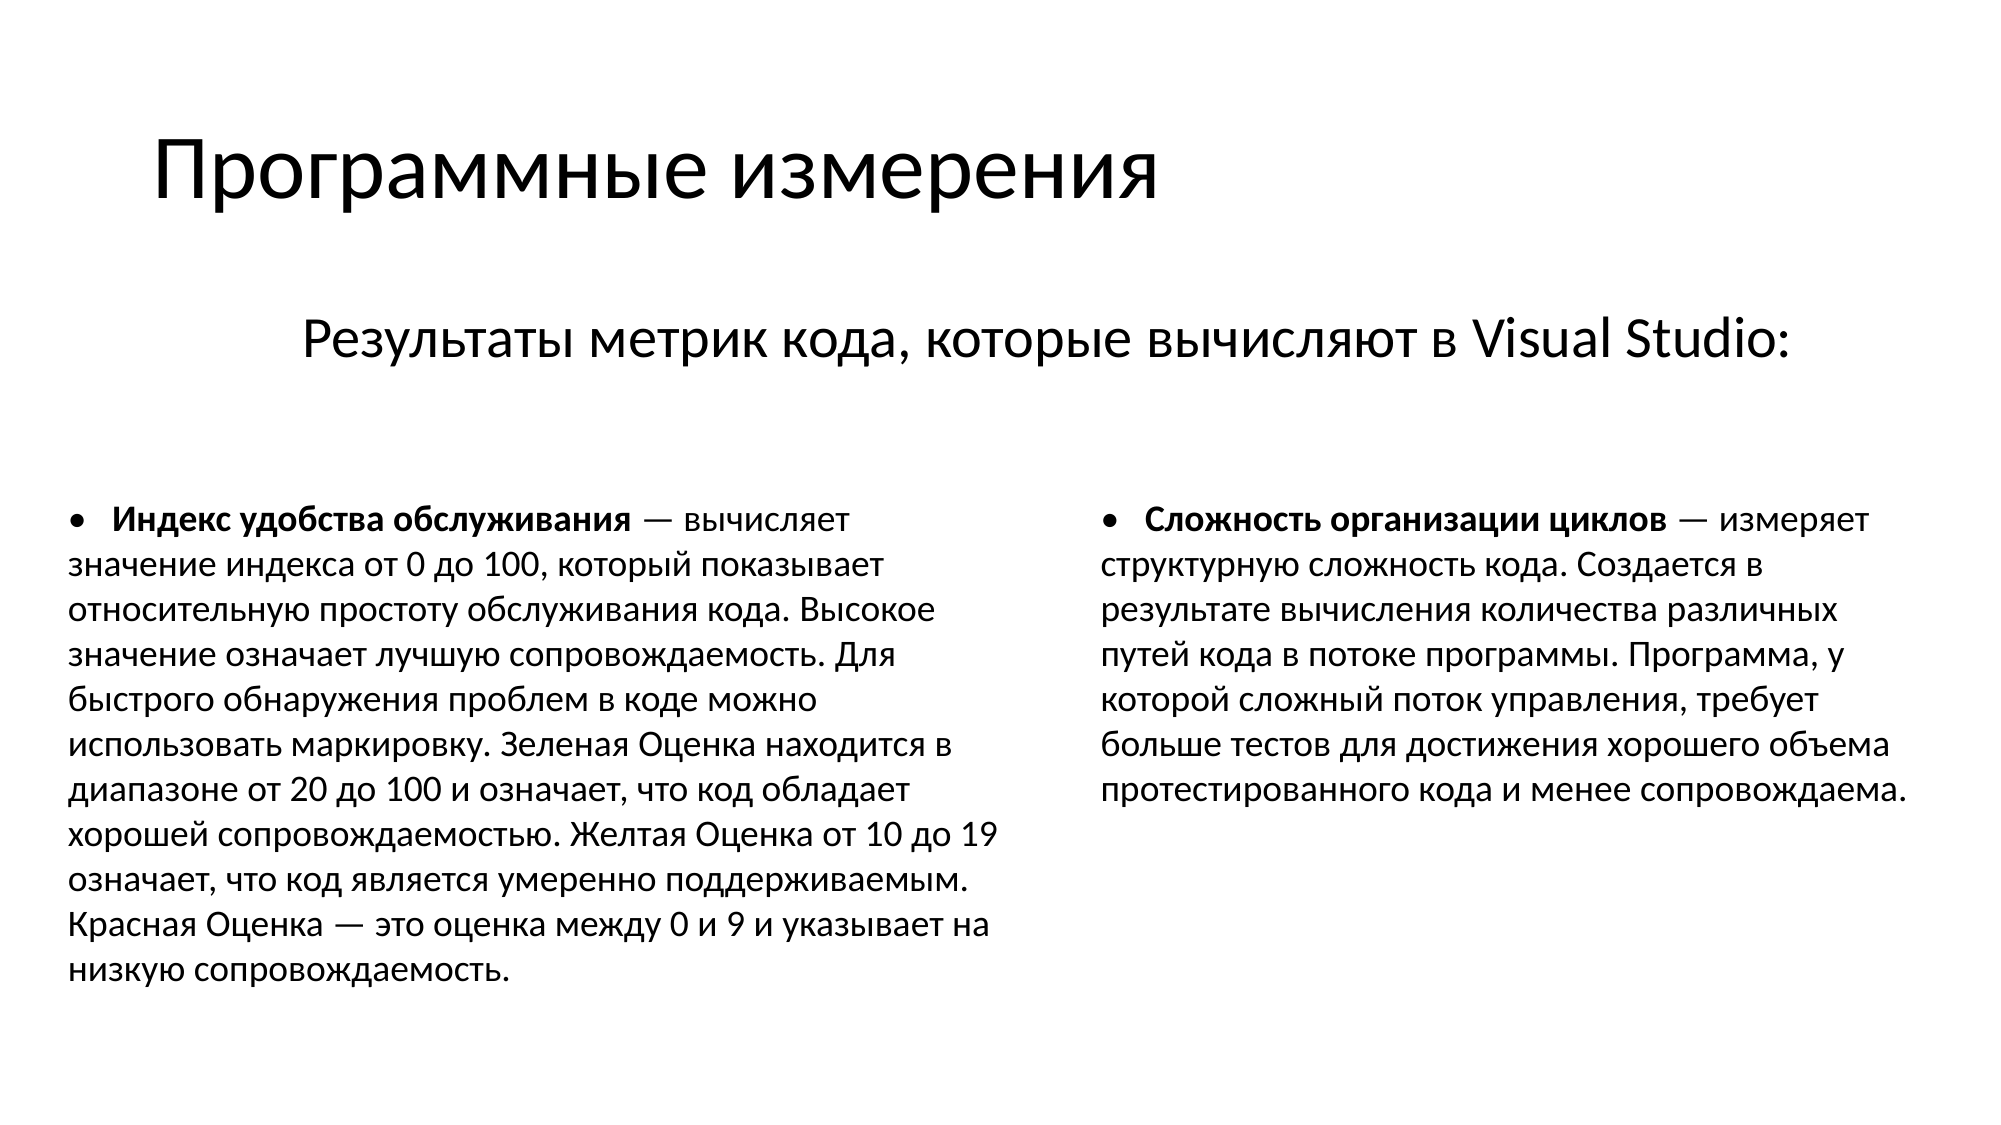

# Программные измерения
	Результаты метрик кода, которые вычисляют в Visual Studio:
•   Индекс удобства обслуживания — вычисляет значение индекса от 0 до 100, который показывает относительную простоту обслуживания кода. Высокое значение означает лучшую сопровождаемость. Для быстрого обнаружения проблем в коде можно использовать маркировку. Зеленая Оценка находится в диапазоне от 20 до 100 и означает, что код обладает хорошей сопровождаемостью. Желтая Оценка от 10 до 19 означает, что код является умеренно поддерживаемым. Красная Оценка — это оценка между 0 и 9 и указывает на низкую сопровождаемость.
•   Сложность организации циклов — измеряет структурную сложность кода. Создается в результате вычисления количества различных путей кода в потоке программы. Программа, у которой сложный поток управления, требует больше тестов для достижения хорошего объема протестированного кода и менее сопровождаема.